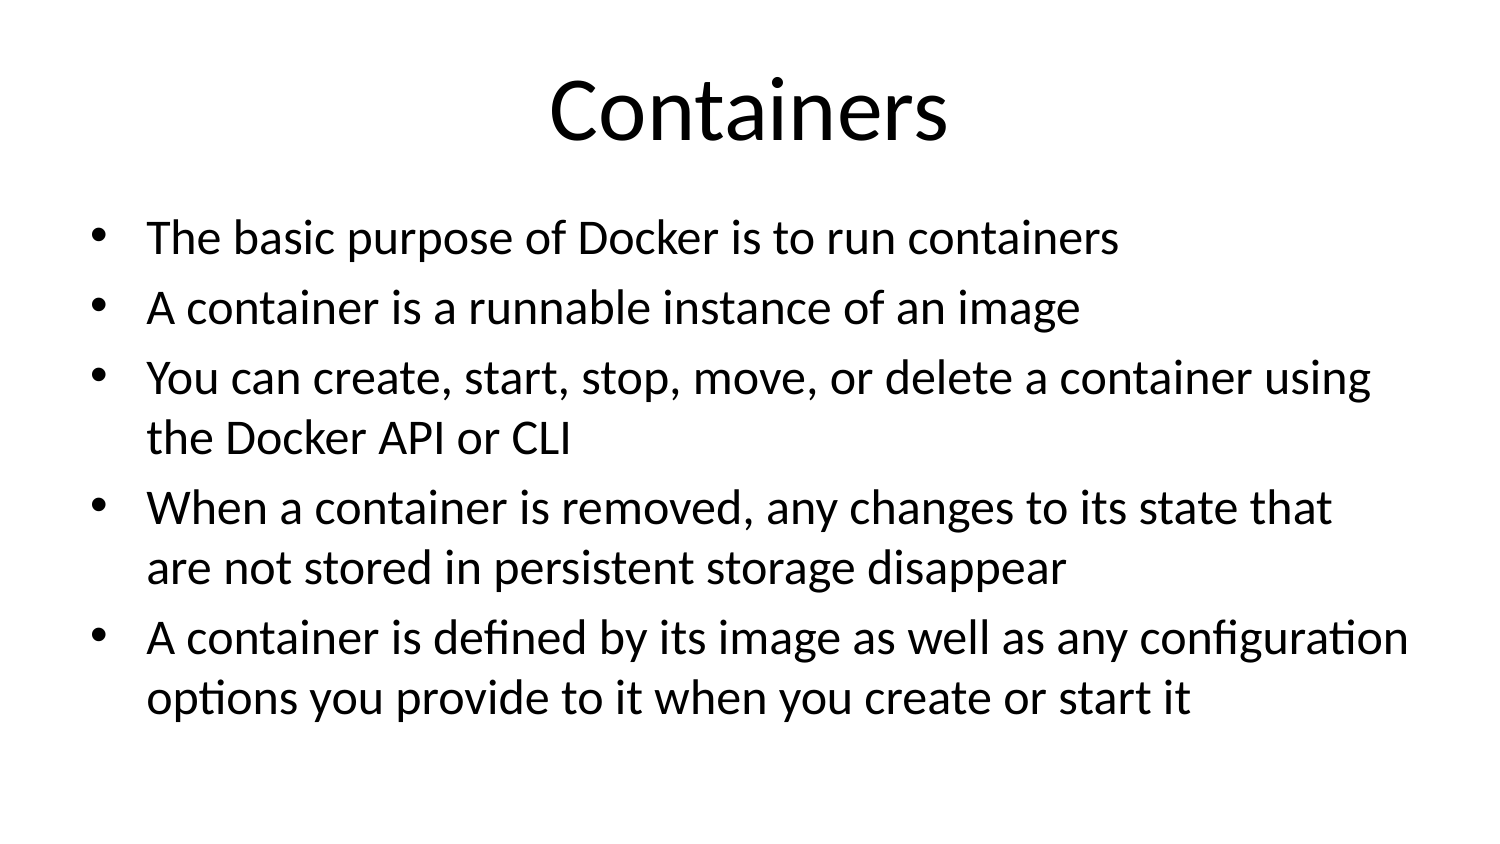

# Containers
The basic purpose of Docker is to run containers
A container is a runnable instance of an image
You can create, start, stop, move, or delete a container using the Docker API or CLI
When a container is removed, any changes to its state that are not stored in persistent storage disappear
A container is defined by its image as well as any configuration options you provide to it when you create or start it